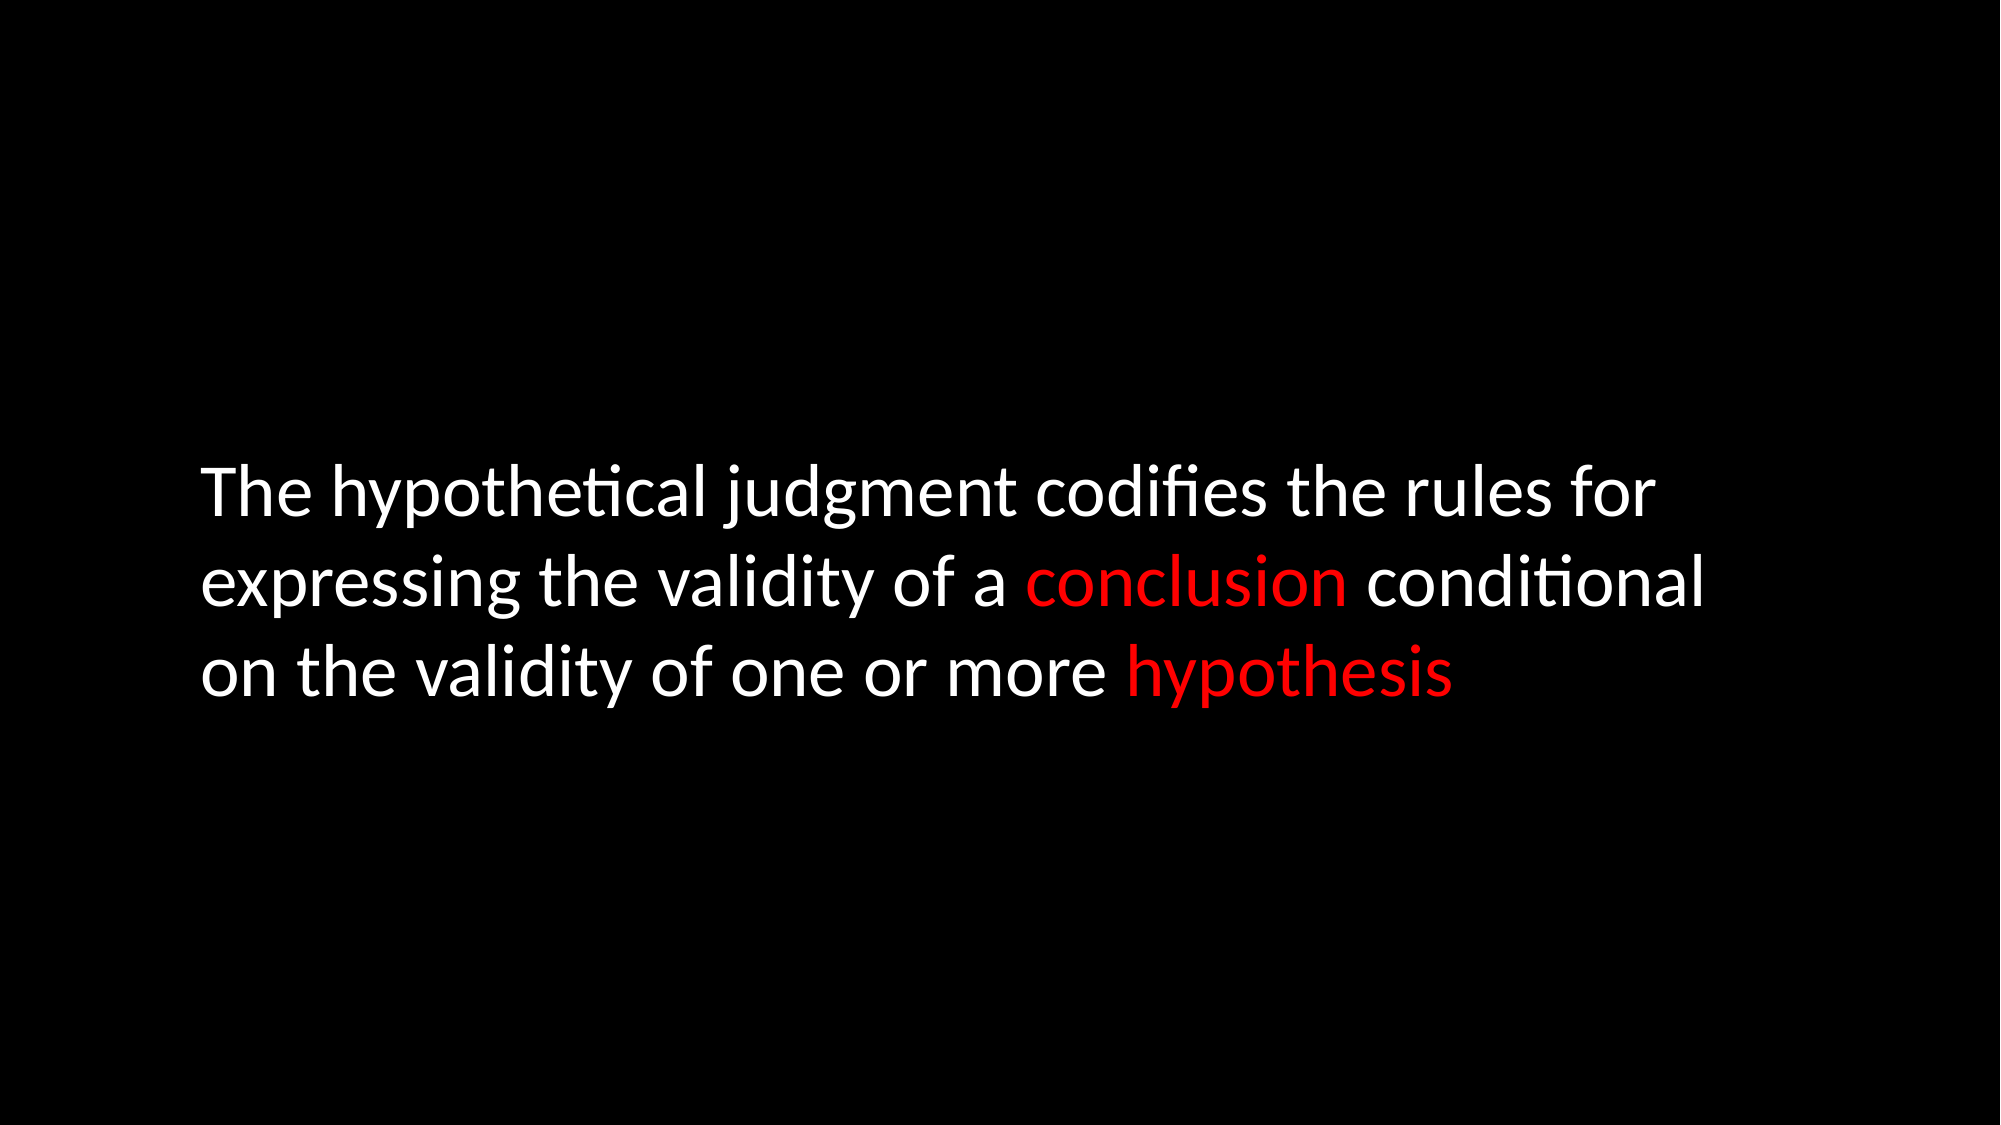

The hypothetical judgment codifies the rules for expressing the validity of a conclusion conditional on the validity of one or more hypothesis